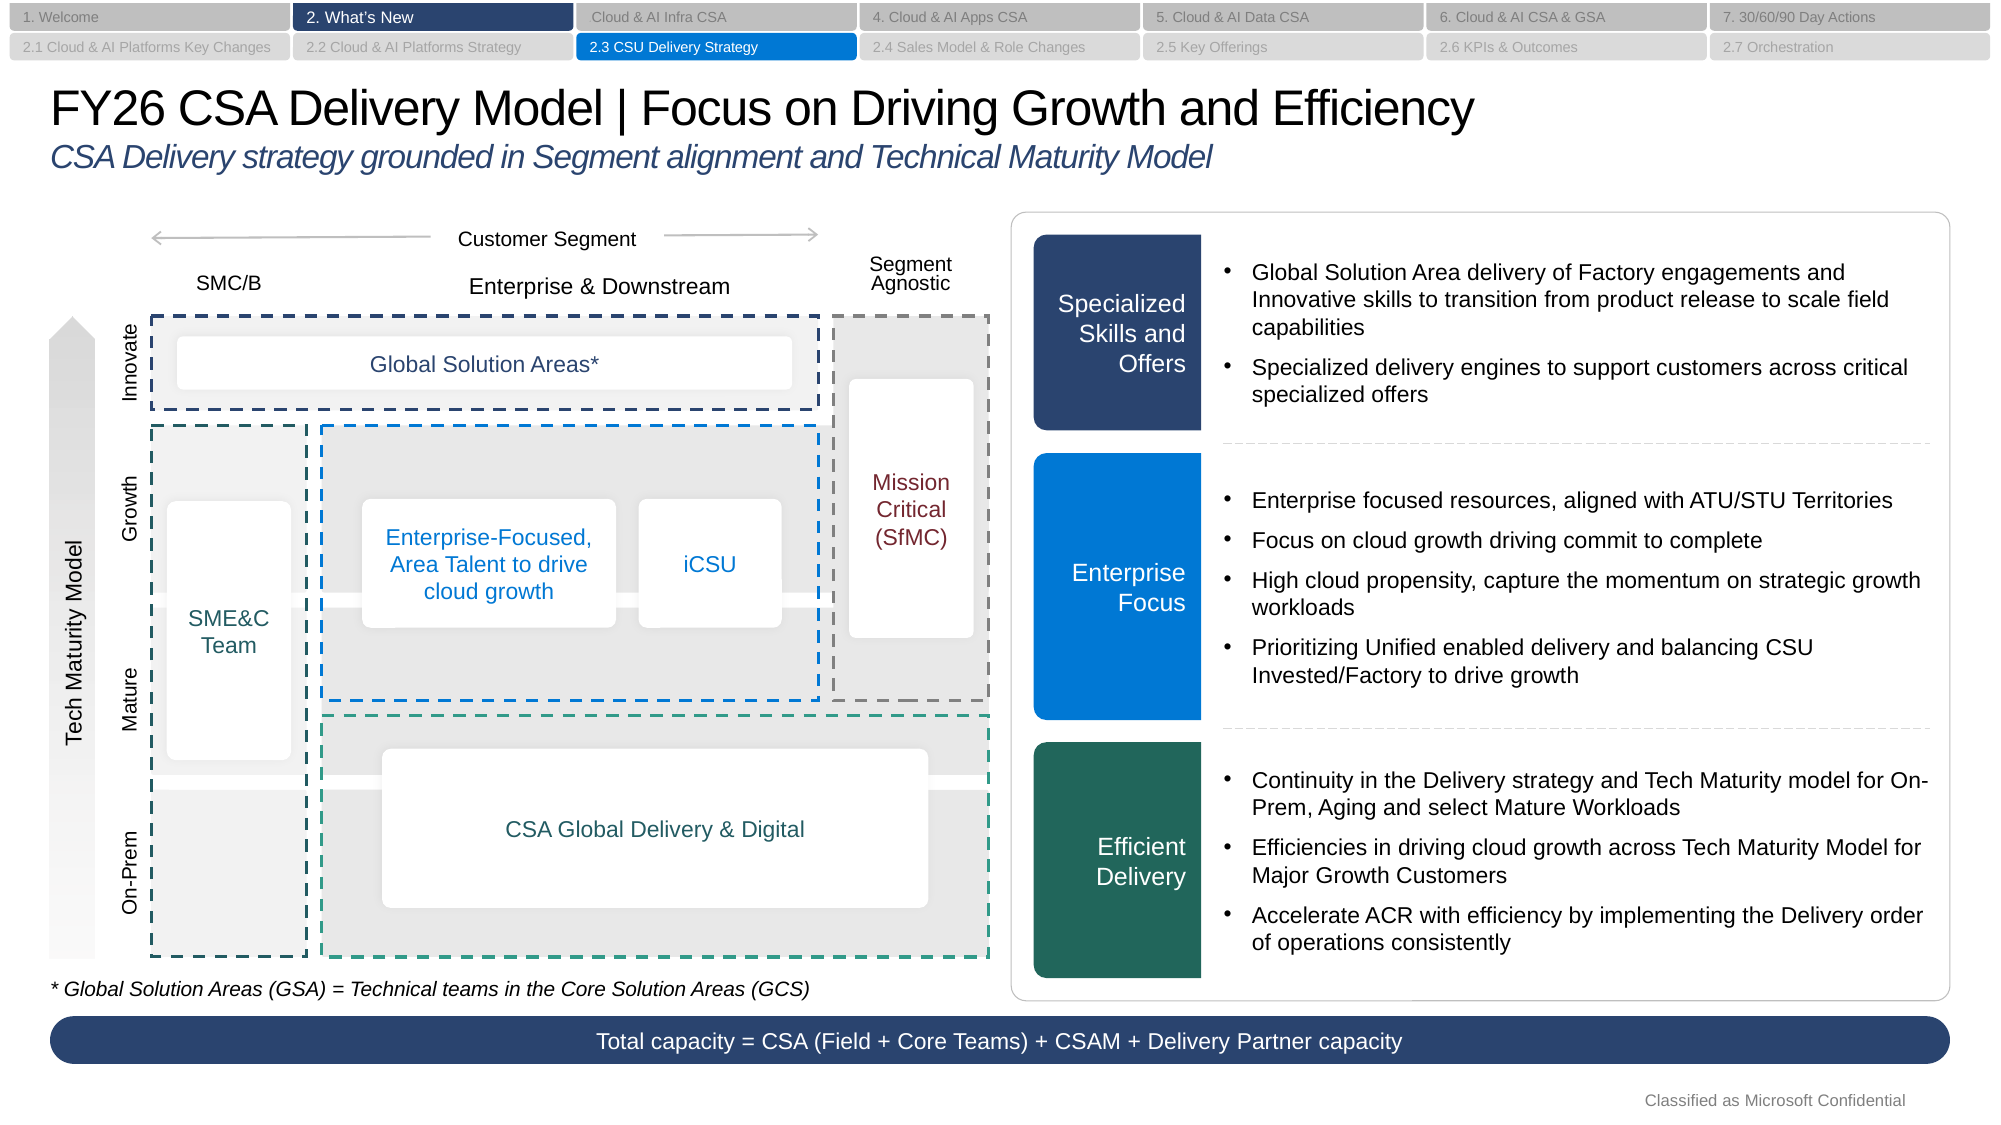

1. Welcome
2. What’s New
4. Cloud & AI Infra CSA
4. Cloud & AI Apps CSA
5. Cloud & AI Data CSA
6. Cloud & AI CSA & GSA
7. 30/60/90 Day Actions
2.1 Cloud & AI Platforms Key Changes
2.2 Cloud & AI Platforms Strategy
2.3 CSU Delivery Strategy
2.4 Sales Model & Role Changes
2.5 Key Offerings
2.6 KPIs & Outcomes
2.7 Orchestration
# FY26 CSA Delivery Model | Focus on Driving Growth and Efficiency CSA Delivery strategy grounded in Segment alignment and Technical Maturity Model

Customer Segment
Specialized Skills and Offers
Segment Agnostic
Global Solution Area delivery of Factory engagements and Innovative skills to transition from product release to scale field capabilities
Specialized delivery engines to support customers across critical specialized offers
Enterprise & Downstream
SMC/B

Global Solution Areas*
Innovate
Mission Critical (SfMC)

Enterprise Focus
Enterprise focused resources, aligned with ATU/STU Territories
Focus on cloud growth driving commit to complete
High cloud propensity, capture the momentum on strategic growth workloads
Prioritizing Unified enabled delivery and balancing CSU Invested/Factory to drive growth
Growth
Enterprise-Focused, Area Talent to drive cloud growth
iCSU
SME&C Team

Tech Maturity Model
Mature

Efficient Delivery
CSA Global Delivery & Digital
Continuity in the Delivery strategy and Tech Maturity model for On-Prem, Aging and select Mature Workloads
Efficiencies in driving cloud growth across Tech Maturity Model for Major Growth Customers
Accelerate ACR with efficiency by implementing the Delivery order of operations consistently

On-Prem
* Global Solution Areas (GSA) = Technical teams in the Core Solution Areas (GCS)
Total capacity = CSA (Field + Core Teams) + CSAM + Delivery Partner capacity